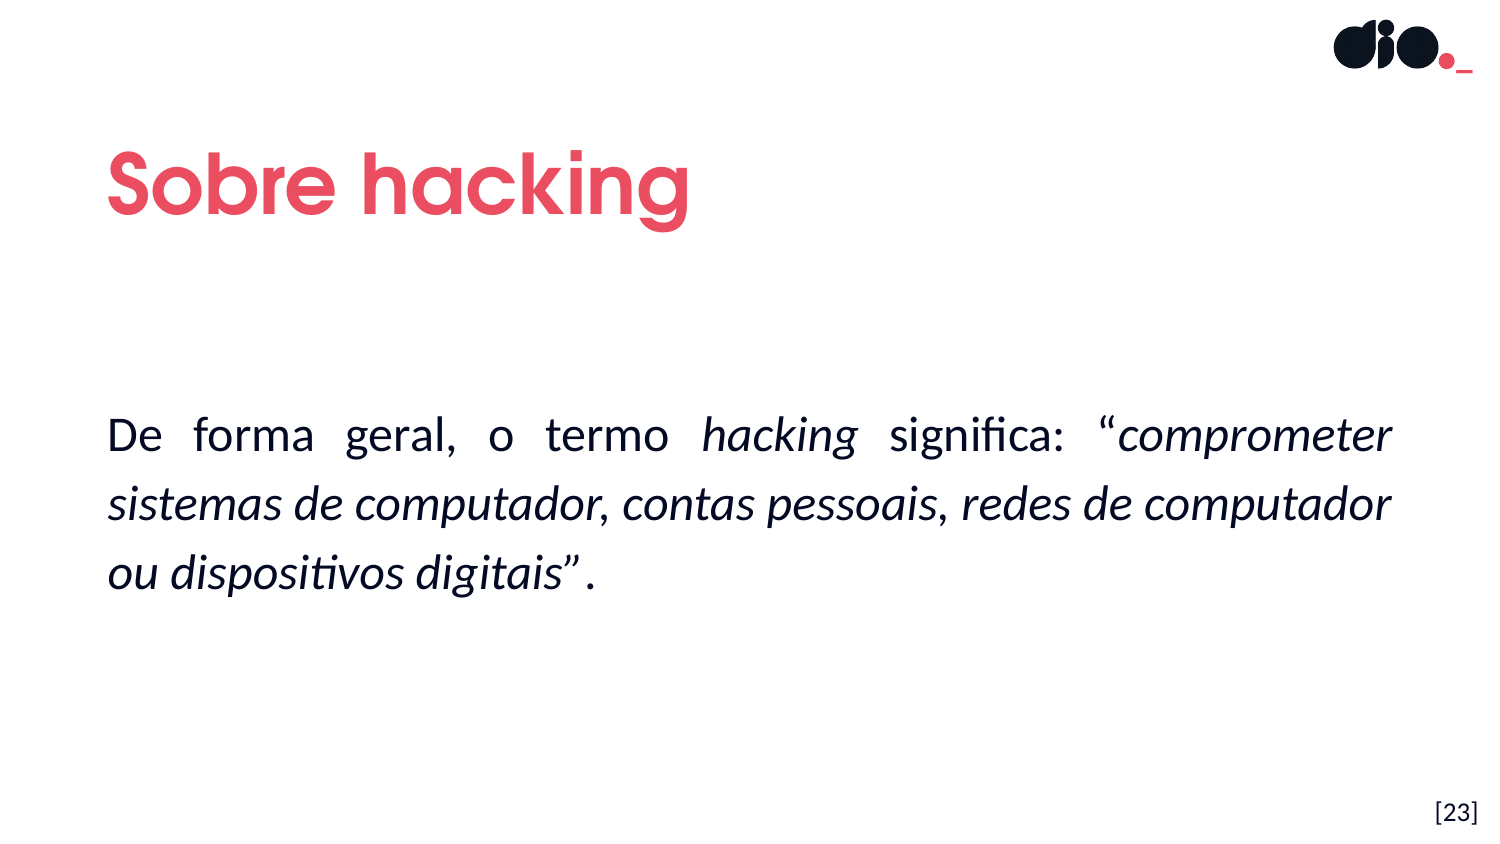

Sobre hacking
De forma geral, o termo hacking significa: “comprometer sistemas de computador, contas pessoais, redes de computador ou dispositivos digitais”.
[23]